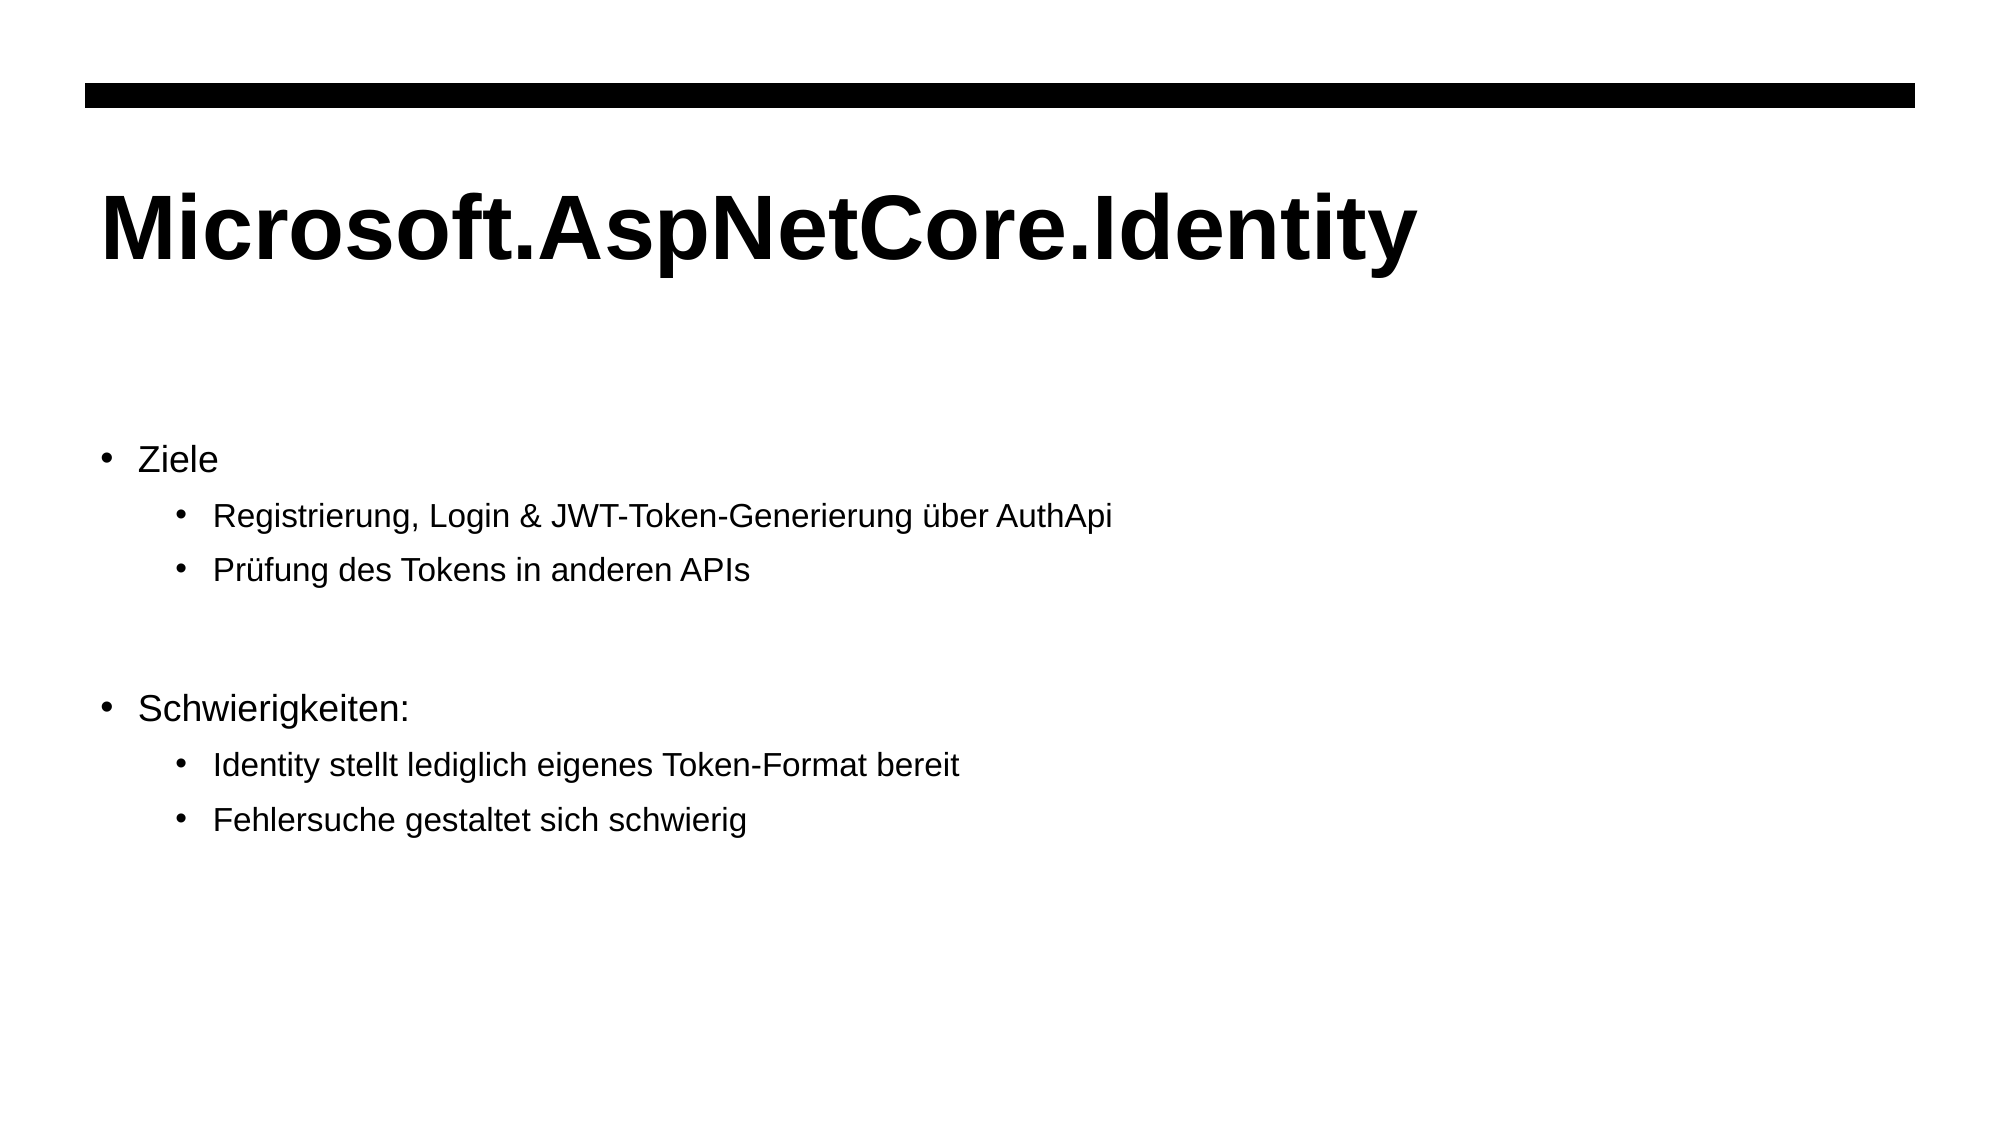

# Microsoft.AspNetCore.Identity
Ziele
Registrierung, Login & JWT-Token-Generierung über AuthApi
Prüfung des Tokens in anderen APIs

Schwierigkeiten:
Identity stellt lediglich eigenes Token-Format bereit
Fehlersuche gestaltet sich schwierig